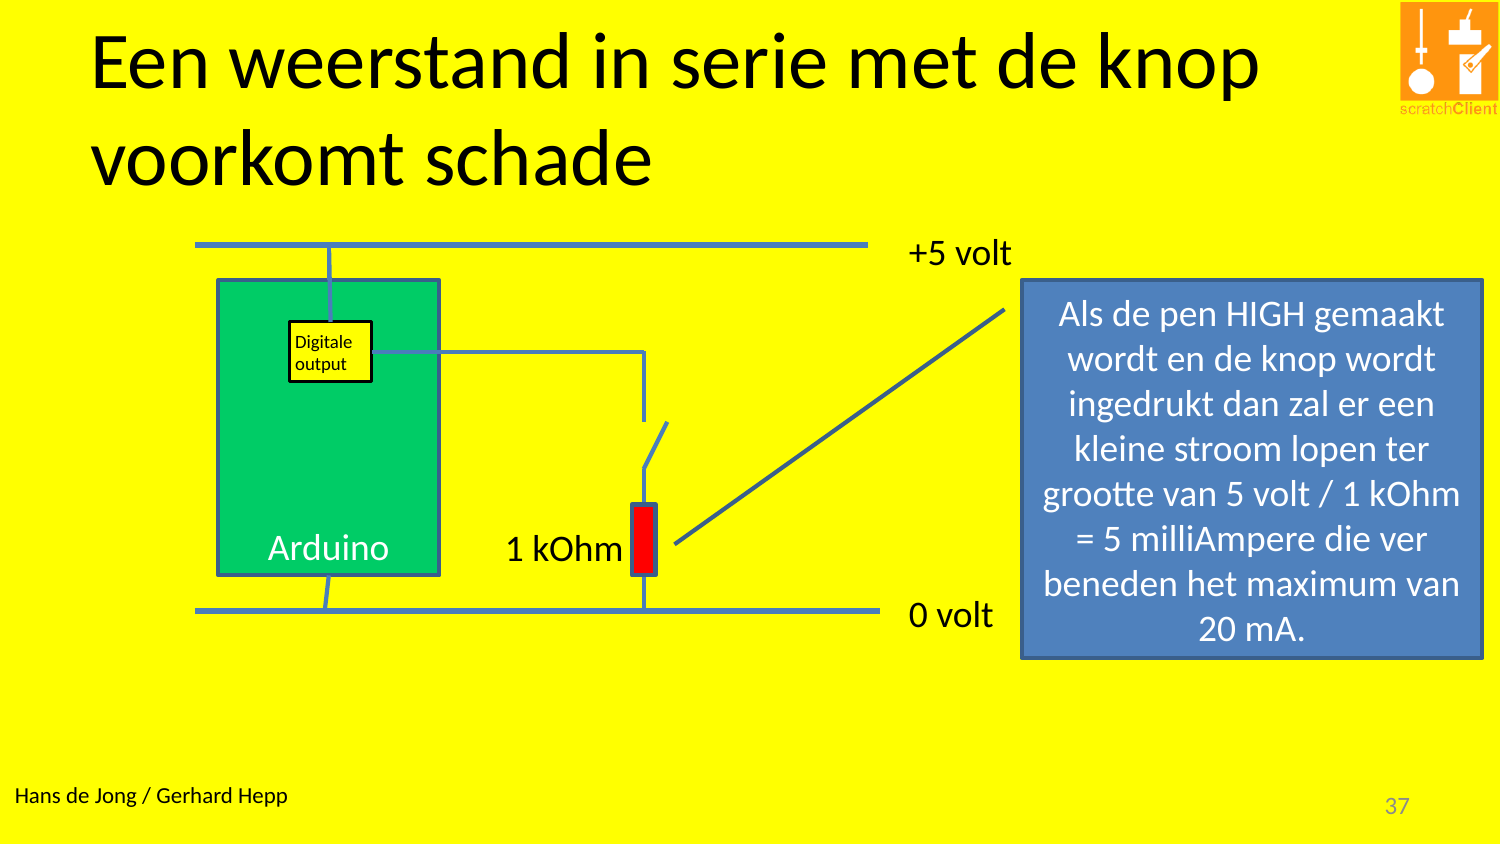

# Een weerstand in serie met de knop voorkomt schade
+5 volt
Arduino
Als de pen HIGH gemaakt wordt en de knop wordt ingedrukt dan zal er een kleine stroom lopen ter grootte van 5 volt / 1 kOhm = 5 milliAmpere die ver beneden het maximum van 20 mA.
Digitale output
1 kOhm

0 volt
37